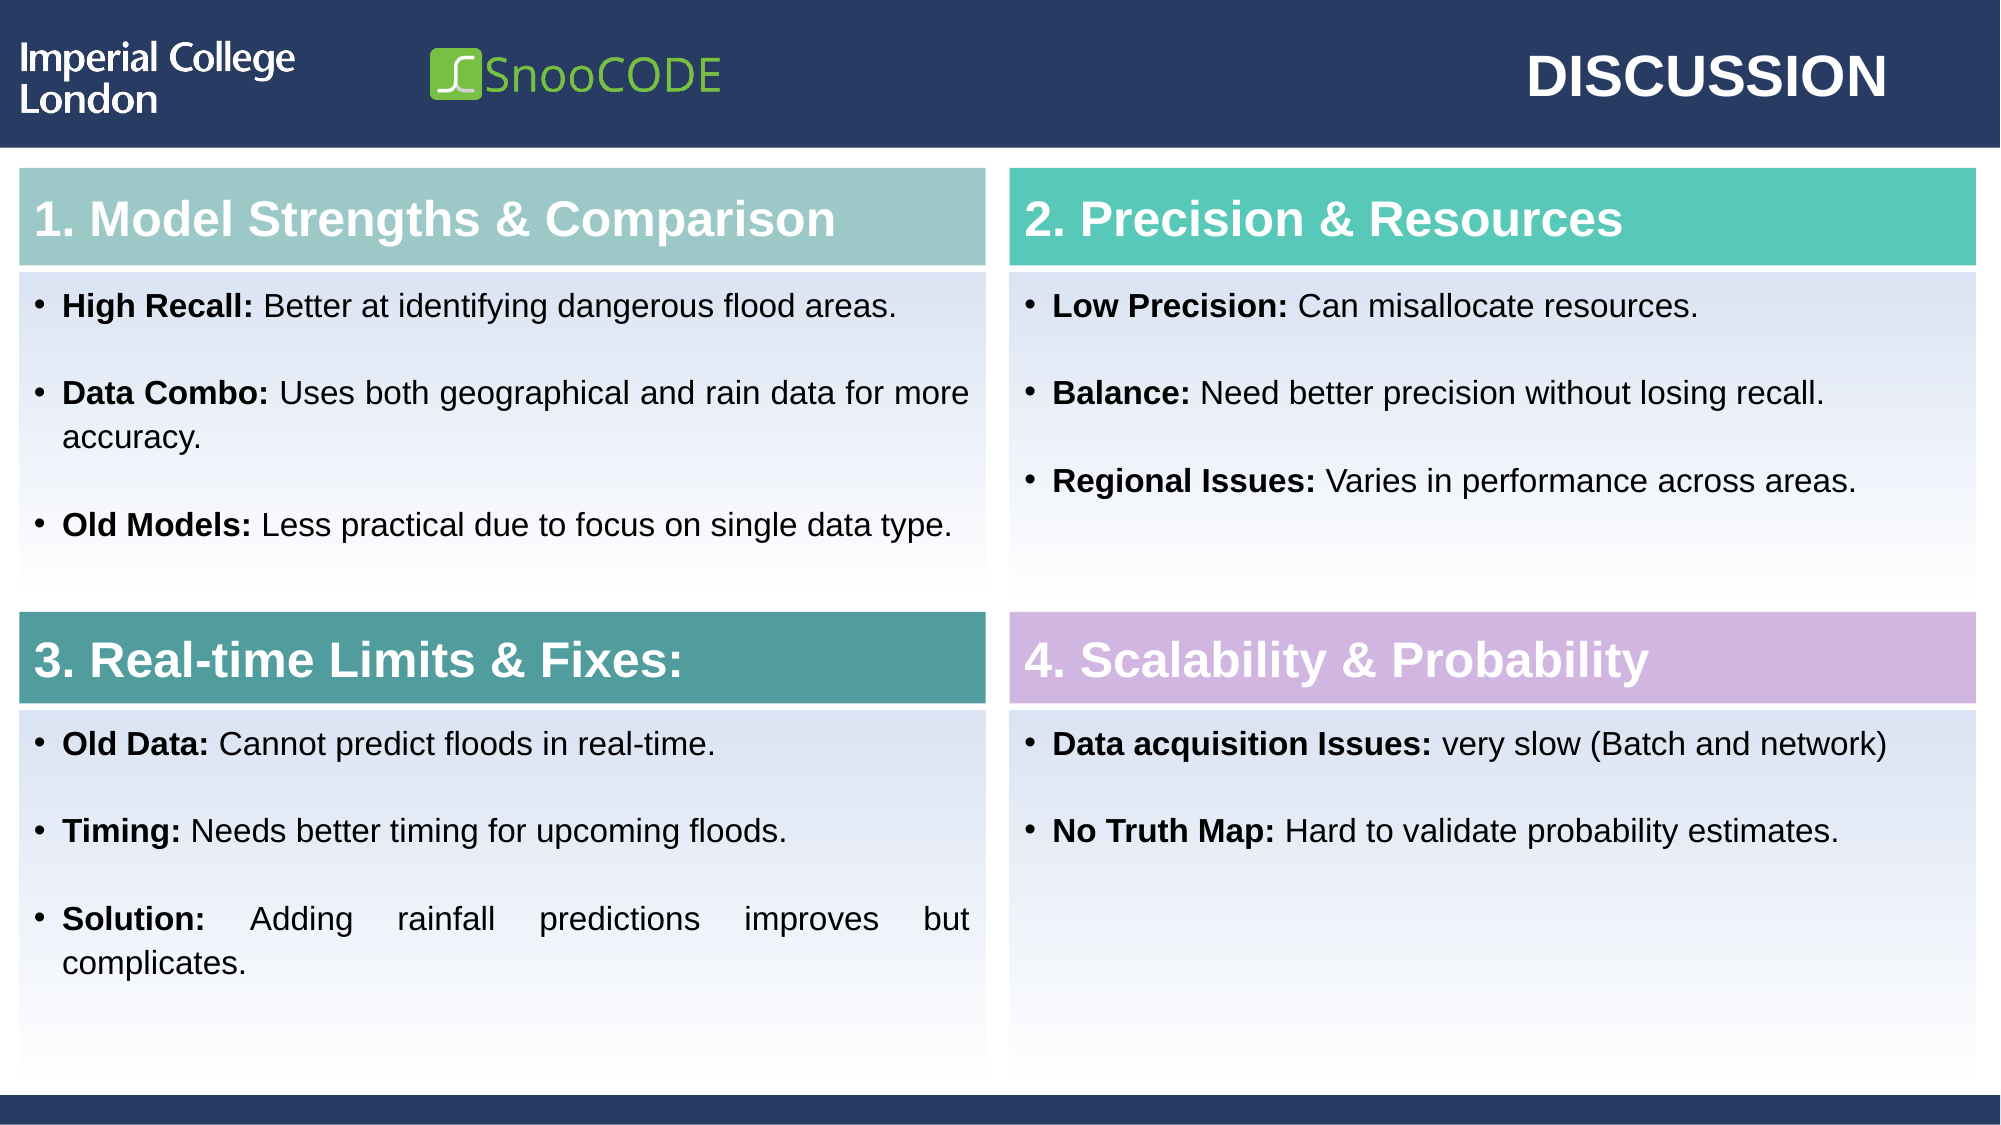

# DISCUSSION
1. Model Strengths & Comparison
2. Precision & Resources
High Recall: Better at identifying dangerous flood areas.

Data Combo: Uses both geographical and rain data for more accuracy.

Old Models: Less practical due to focus on single data type.
Low Precision: Can misallocate resources.

Balance: Need better precision without losing recall.

Regional Issues: Varies in performance across areas.
3. Real-time Limits & Fixes:
4. Scalability & Probability
Data acquisition Issues: very slow (Batch and network)

No Truth Map: Hard to validate probability estimates.
Old Data: Cannot predict floods in real-time.

Timing: Needs better timing for upcoming floods.

Solution: Adding rainfall predictions improves but complicates.